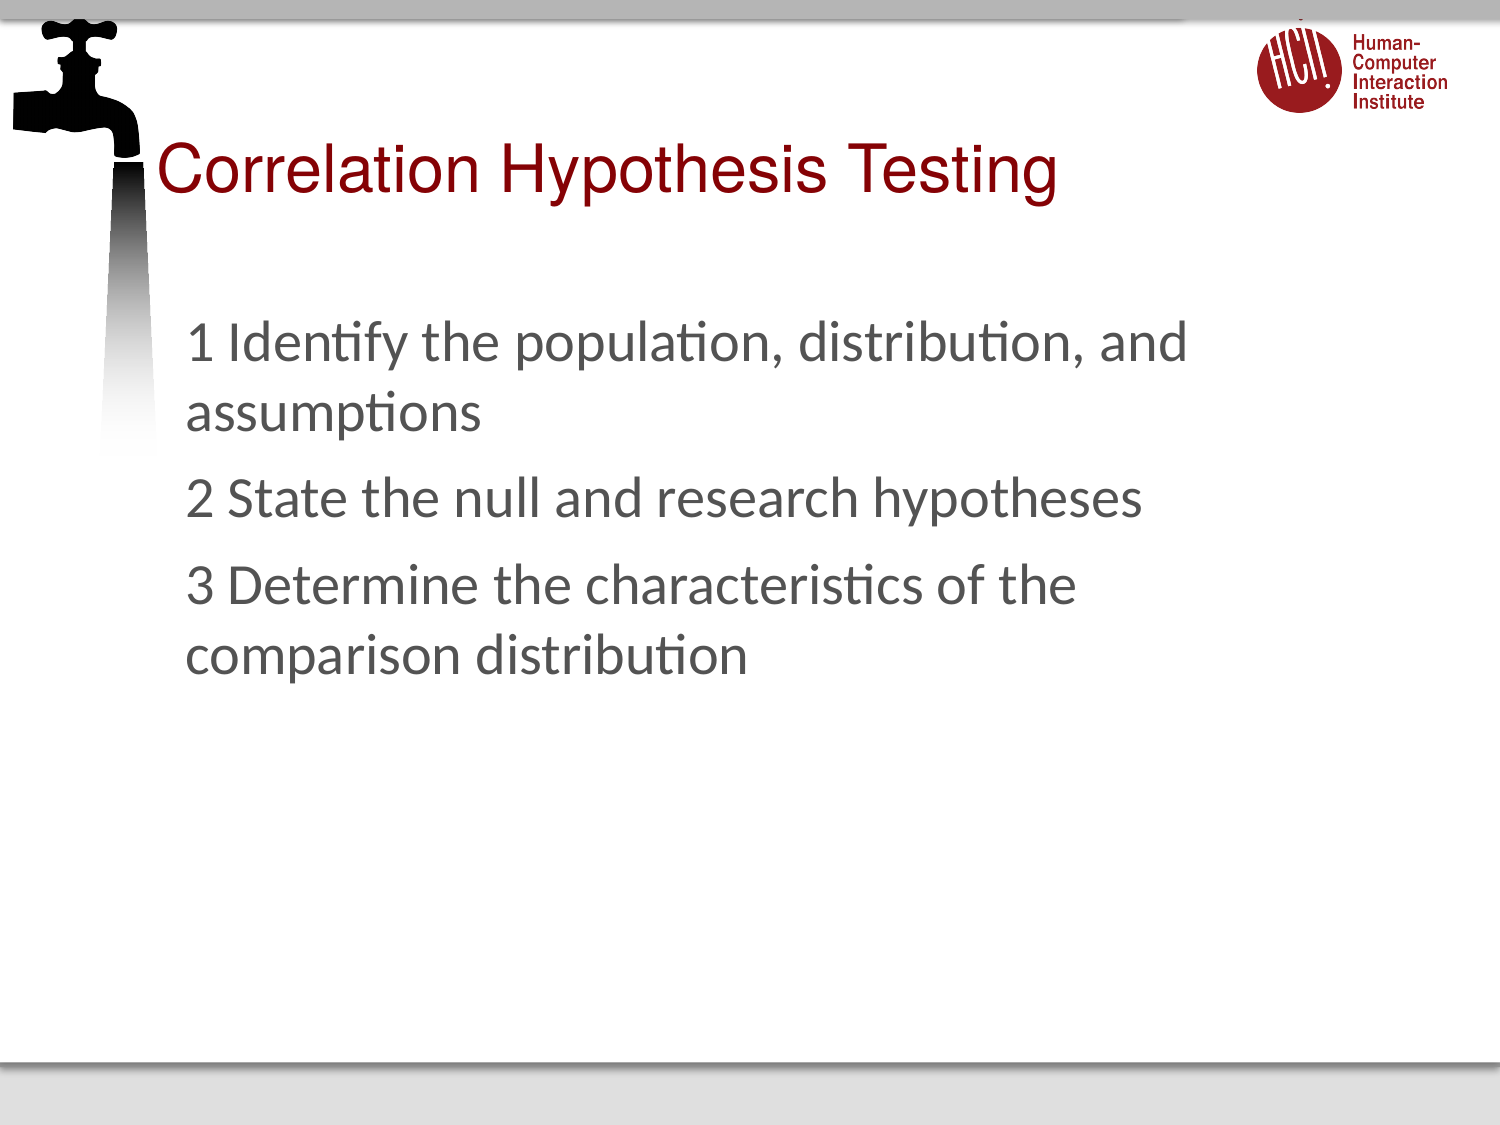

# Correlation Hypothesis Testing
1 Identify the population, distribution, and assumptions
2 State the null and research hypotheses
3 Determine the characteristics of the comparison distribution